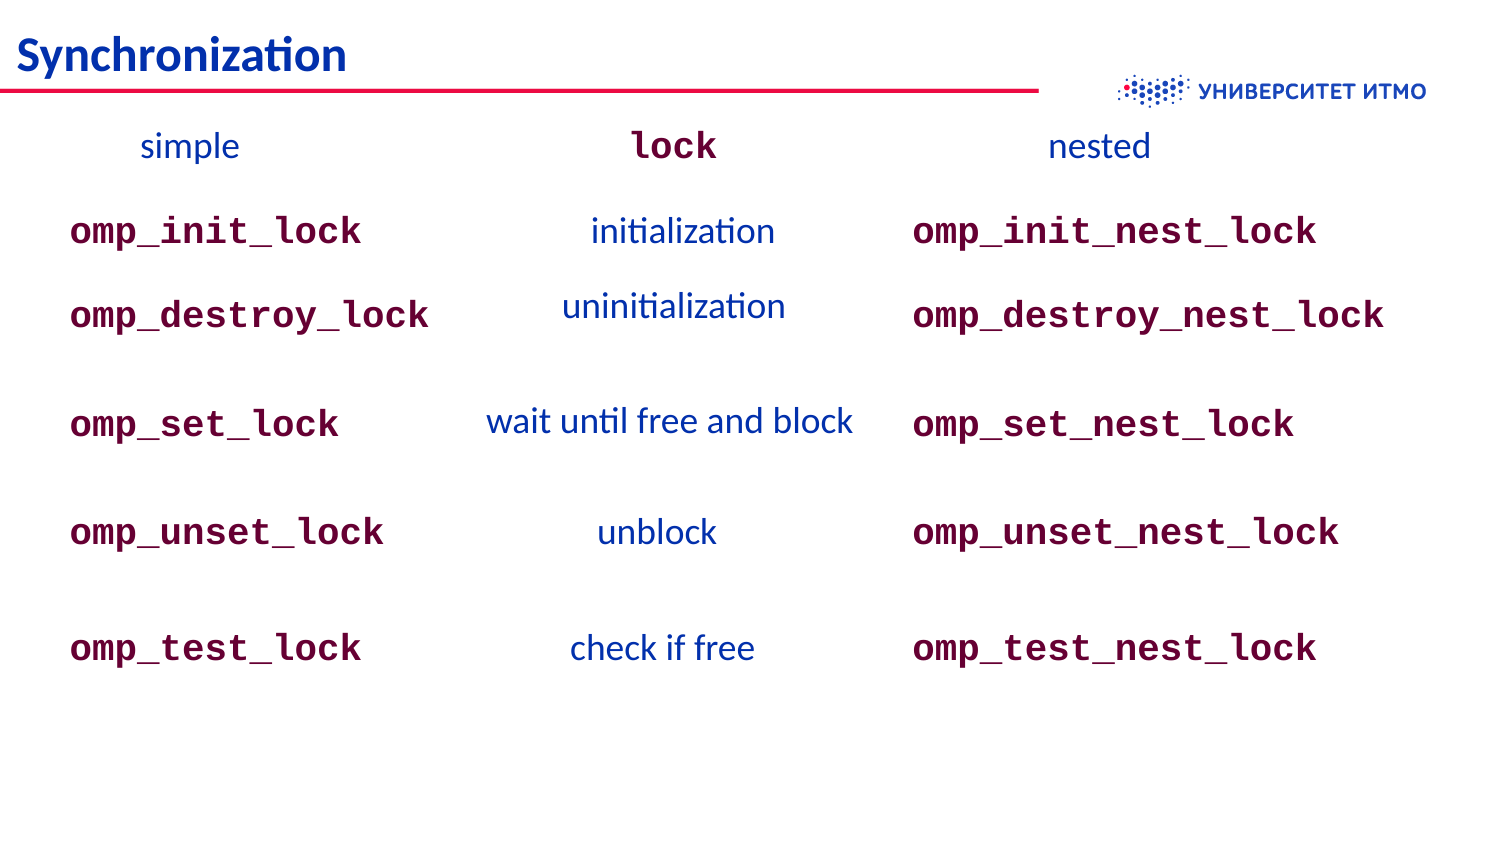

Synchronization
simple
nested
lock
omp_init_lock
initialization
omp_init_nest_lock
uninitialization
omp_destroy_lock
omp_destroy_nest_lock
wait until free and block
omp_set_lock
omp_set_nest_lock
omp_unset_lock
unblock
omp_unset_nest_lock
omp_test_lock
check if free
omp_test_nest_lock